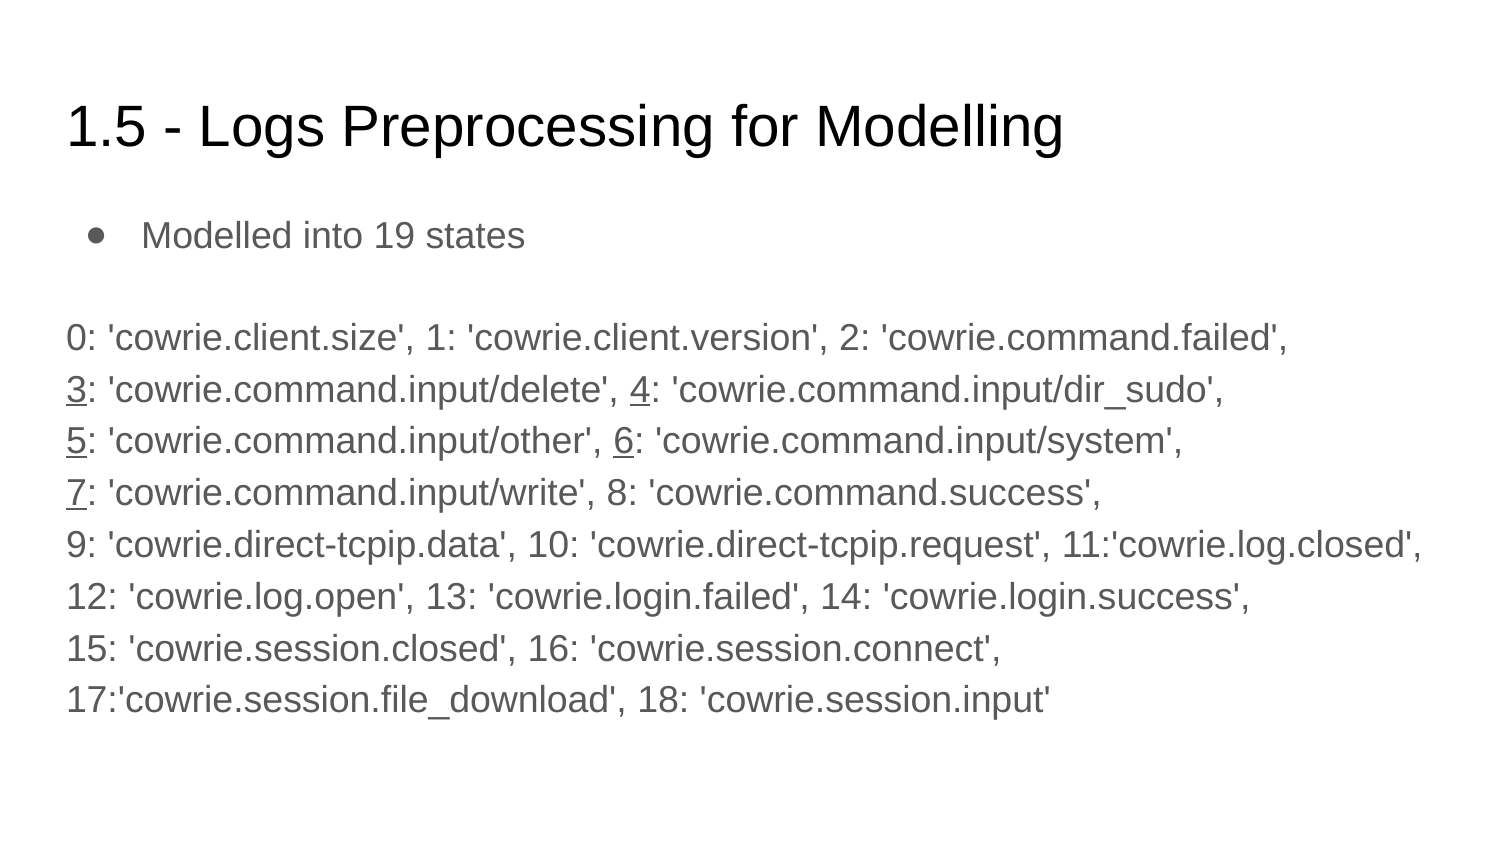

# 1.5 - Logs Preprocessing for Modelling
Modelled into 19 states

0: 'cowrie.client.size', 1: 'cowrie.client.version', 2: 'cowrie.command.failed',
3: 'cowrie.command.input/delete', 4: 'cowrie.command.input/dir_sudo',
5: 'cowrie.command.input/other', 6: 'cowrie.command.input/system',
7: 'cowrie.command.input/write', 8: 'cowrie.command.success',
9: 'cowrie.direct-tcpip.data', 10: 'cowrie.direct-tcpip.request', 11:'cowrie.log.closed',
12: 'cowrie.log.open', 13: 'cowrie.login.failed', 14: 'cowrie.login.success',
15: 'cowrie.session.closed', 16: 'cowrie.session.connect',
17:'cowrie.session.file_download', 18: 'cowrie.session.input'